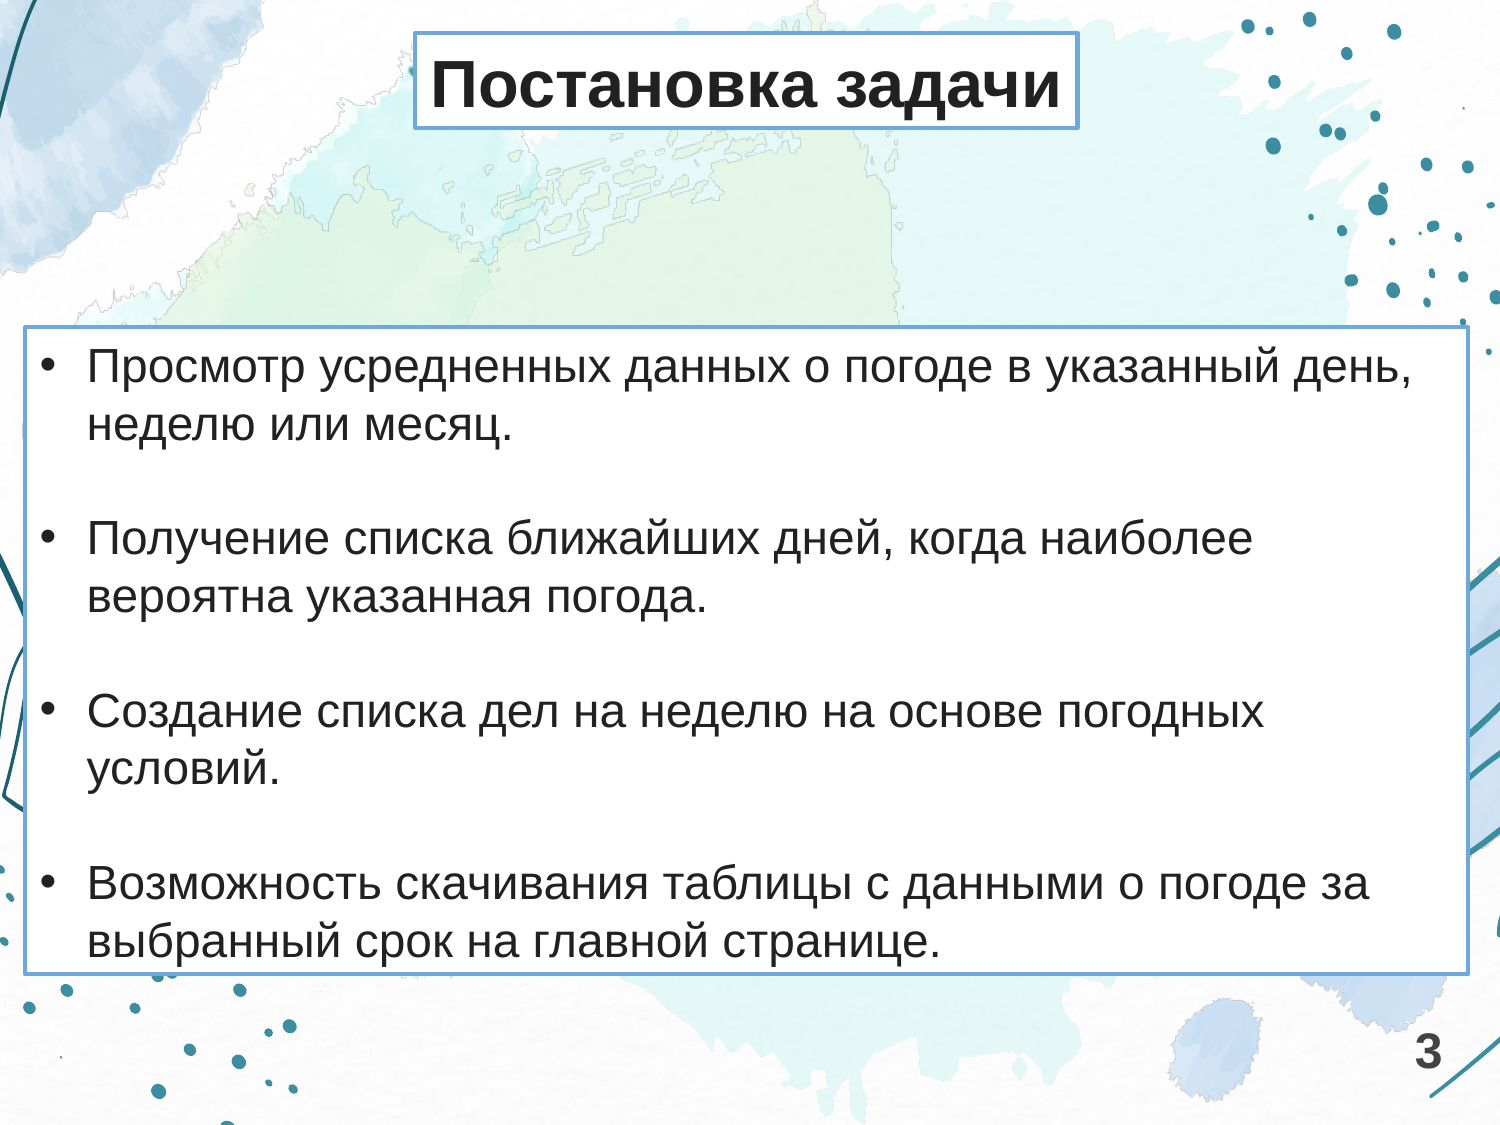

Постановка задачи
Просмотр усредненных данных о погоде в указанный день, неделю или месяц.

Получение списка ближайших дней, когда наиболее вероятна указанная погода.

Создание списка дел на неделю на основе погодных условий.

Возможность скачивания таблицы с данными о погоде за выбранный срок на главной странице.
3